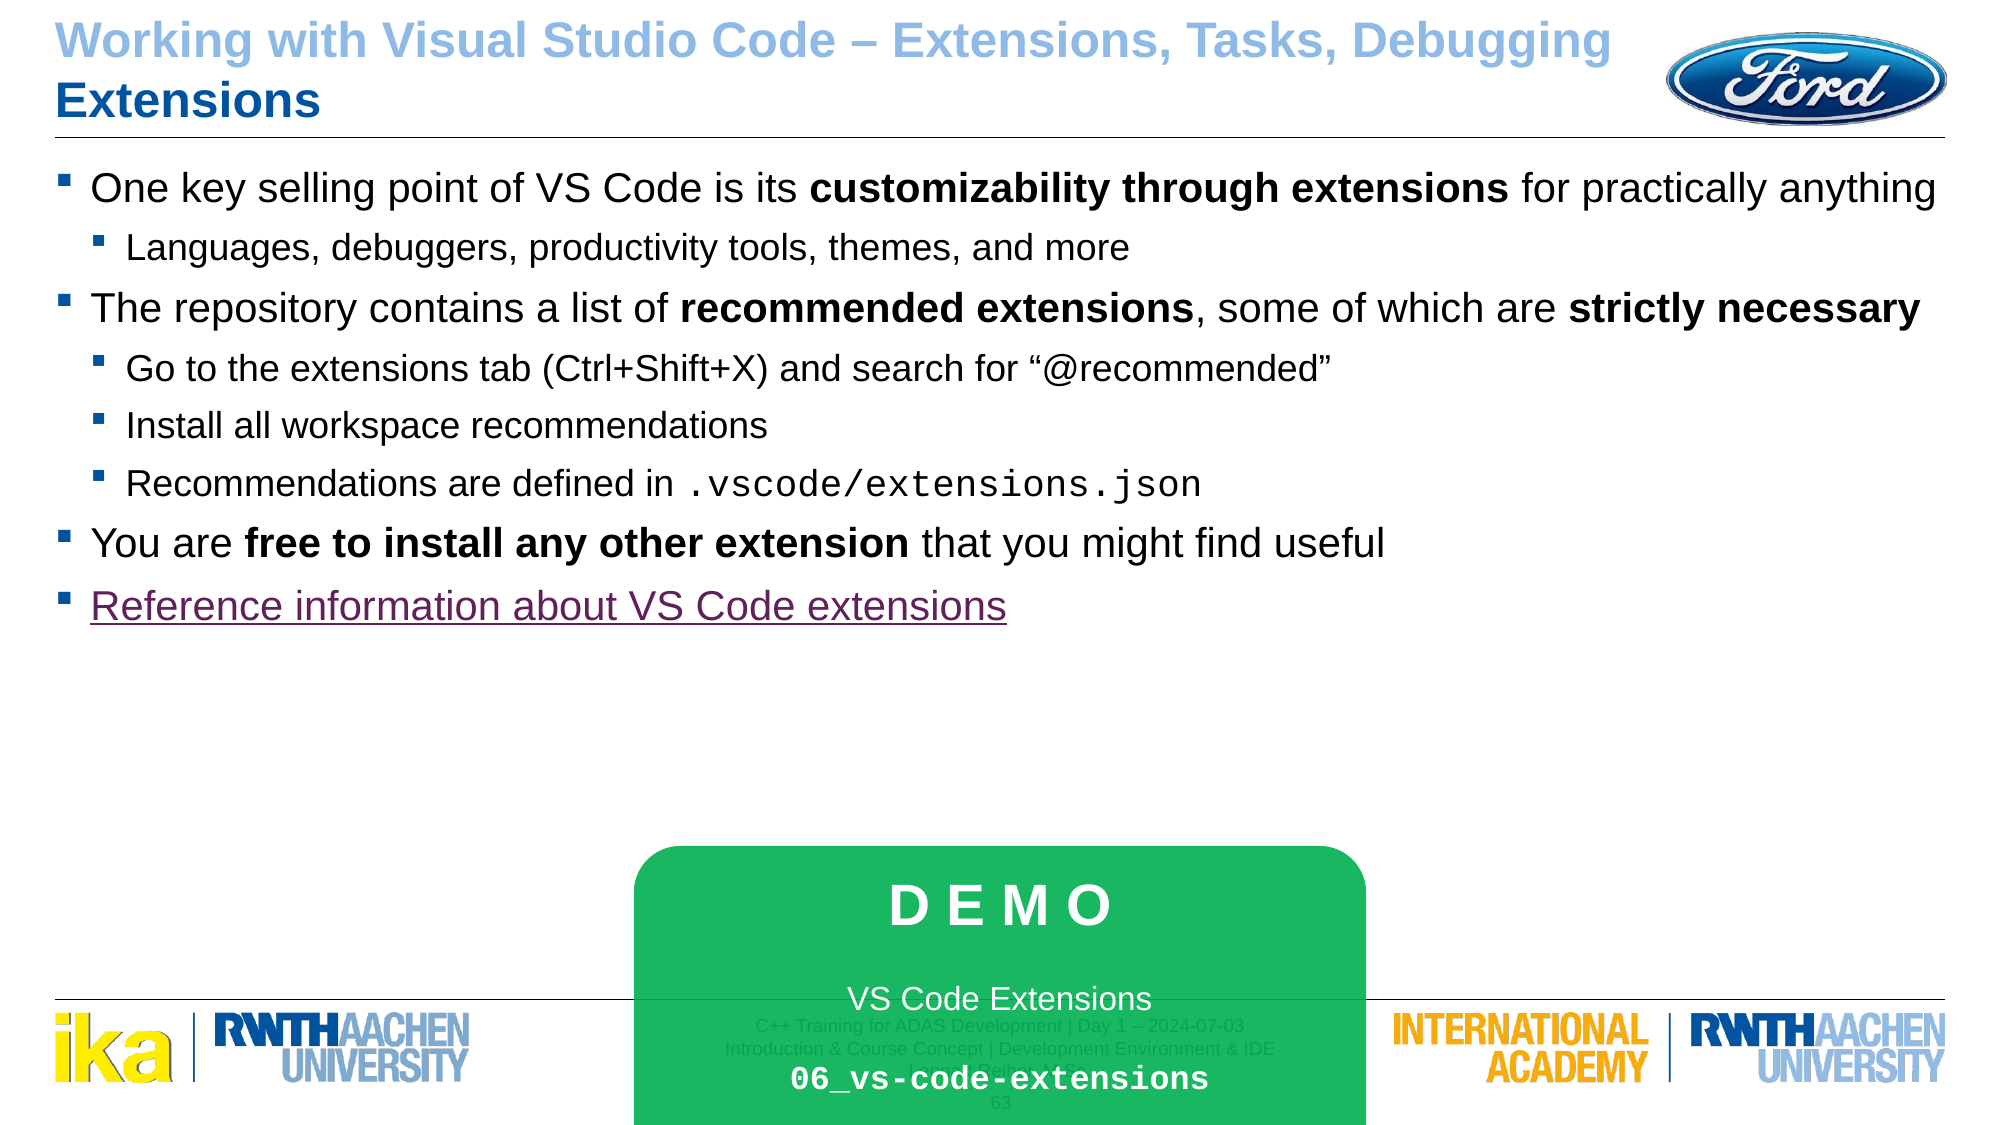

Working with Visual Studio Code – Extensions, Tasks, Debugging
Extensions
One key selling point of VS Code is its customizability through extensions for practically anything
Languages, debuggers, productivity tools, themes, and more
The repository contains a list of recommended extensions, some of which are strictly necessary
Go to the extensions tab (Ctrl+Shift+X) and search for “@recommended”
Install all workspace recommendations
Recommendations are defined in .vscode/extensions.json
You are free to install any other extension that you might find useful
Reference information about VS Code extensions

D E M O

VS Code Extensions

06_vs-code-extensions
63